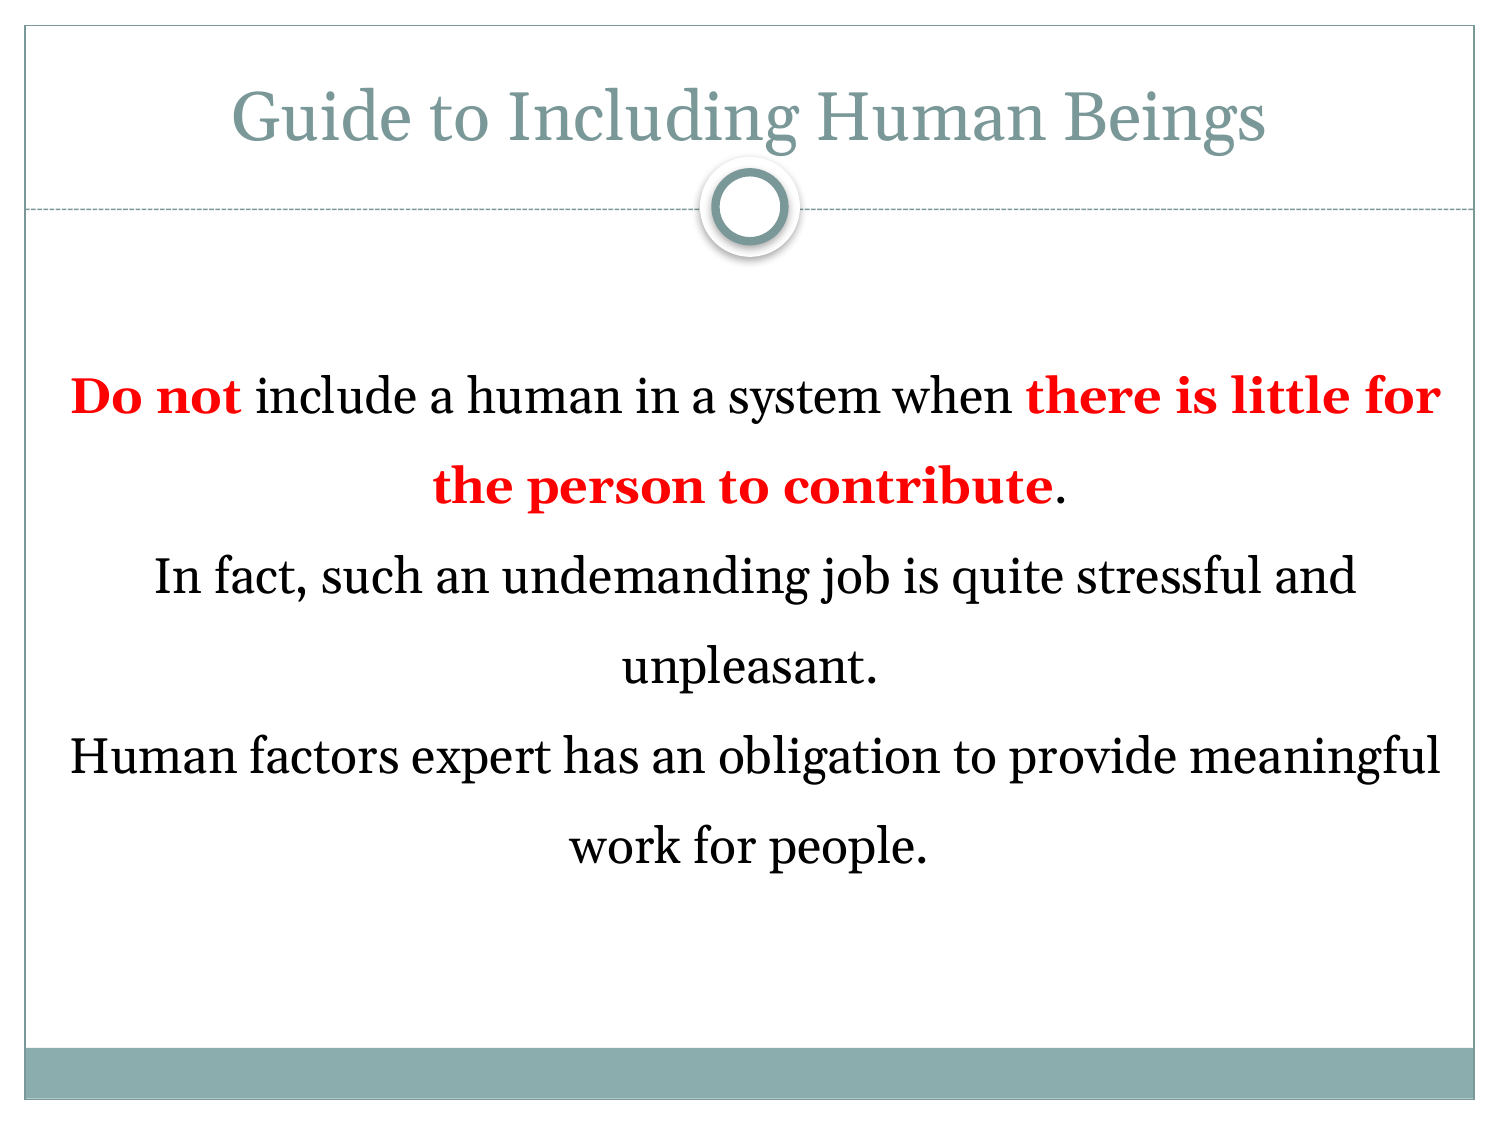

# Guide to Including Human Beings
Do not include a human in a system when there is little for the person to contribute.
In fact, such an undemanding job is quite stressful and unpleasant.
Human factors expert has an obligation to provide meaningful work for people.